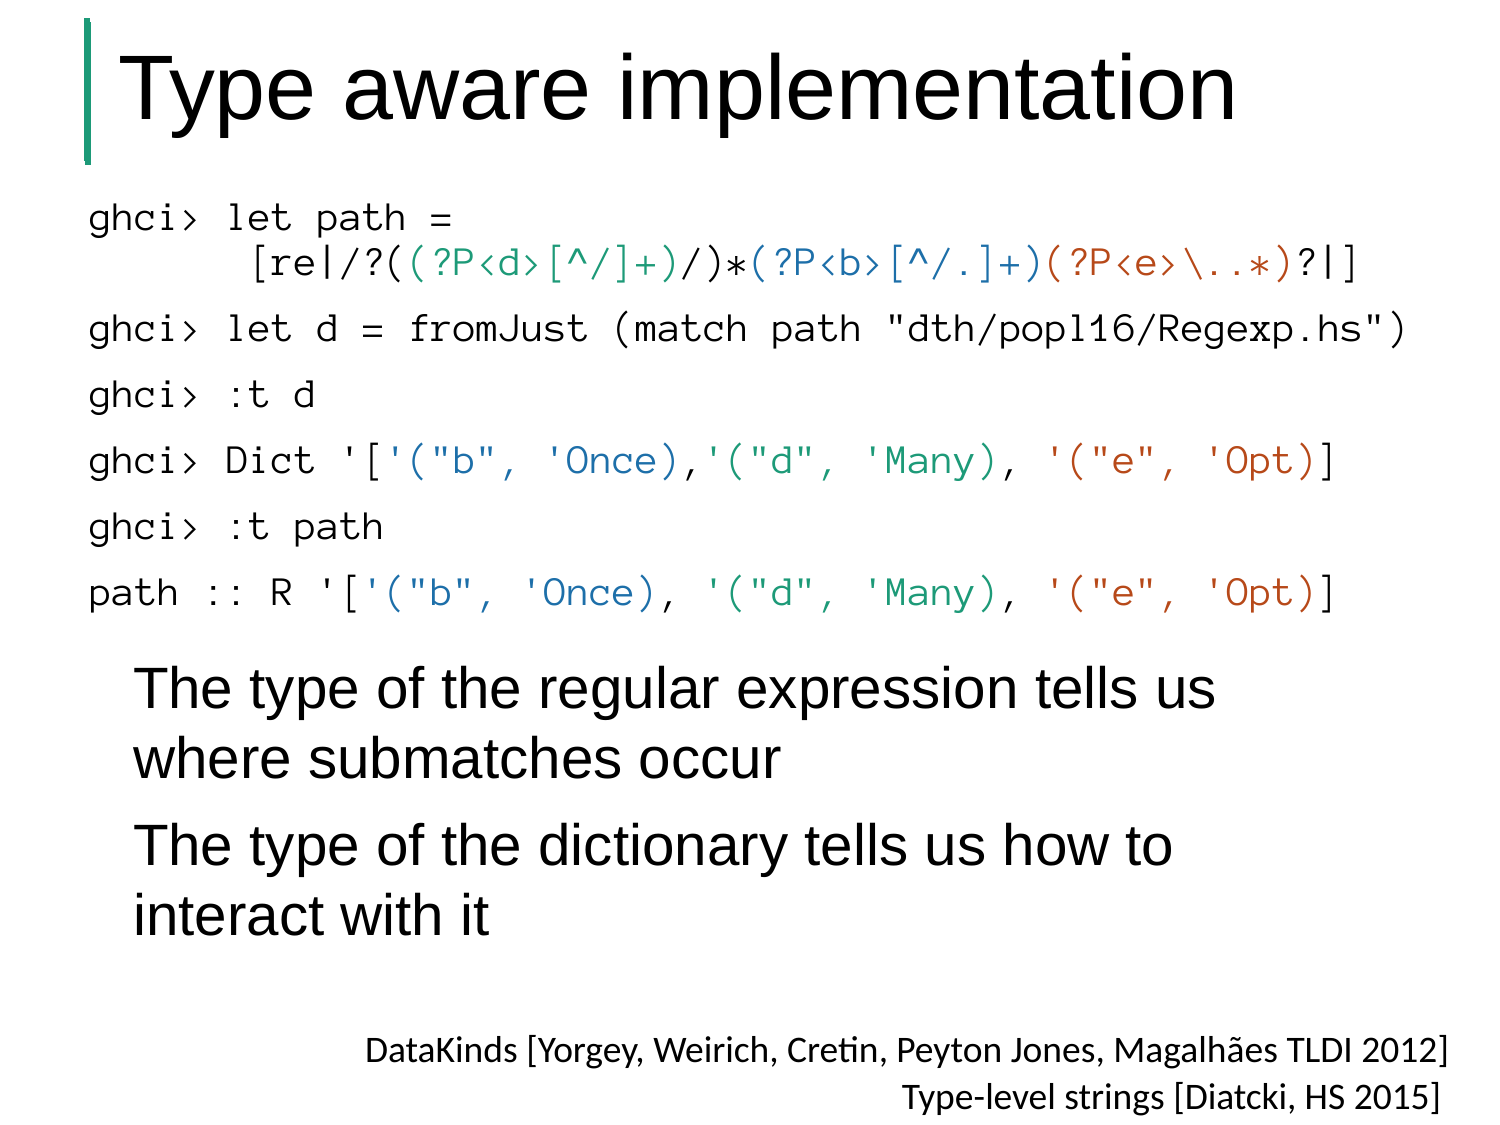

# Type aware implementation
ghci> let path =
       [re|/?((?P<d>[^/]+)/)*(?P<b>[^/.]+)(?P<e>\..*)?|]
ghci> let d = fromJust (match path "dth/popl16/Regexp.hs")
ghci> :t d
ghci> Dict '['("b", 'Once),'("d", 'Many), '("e", 'Opt)]
ghci> :t path
path :: R '['("b", 'Once), '("d", 'Many), '("e", 'Opt)]
The type of the regular expression tells us where submatches occur
The type of the dictionary tells us how to interact with it
DataKinds [Yorgey, Weirich, Cretin, Peyton Jones, Magalhães TLDI 2012]
Type-level strings [Diatcki, HS 2015]